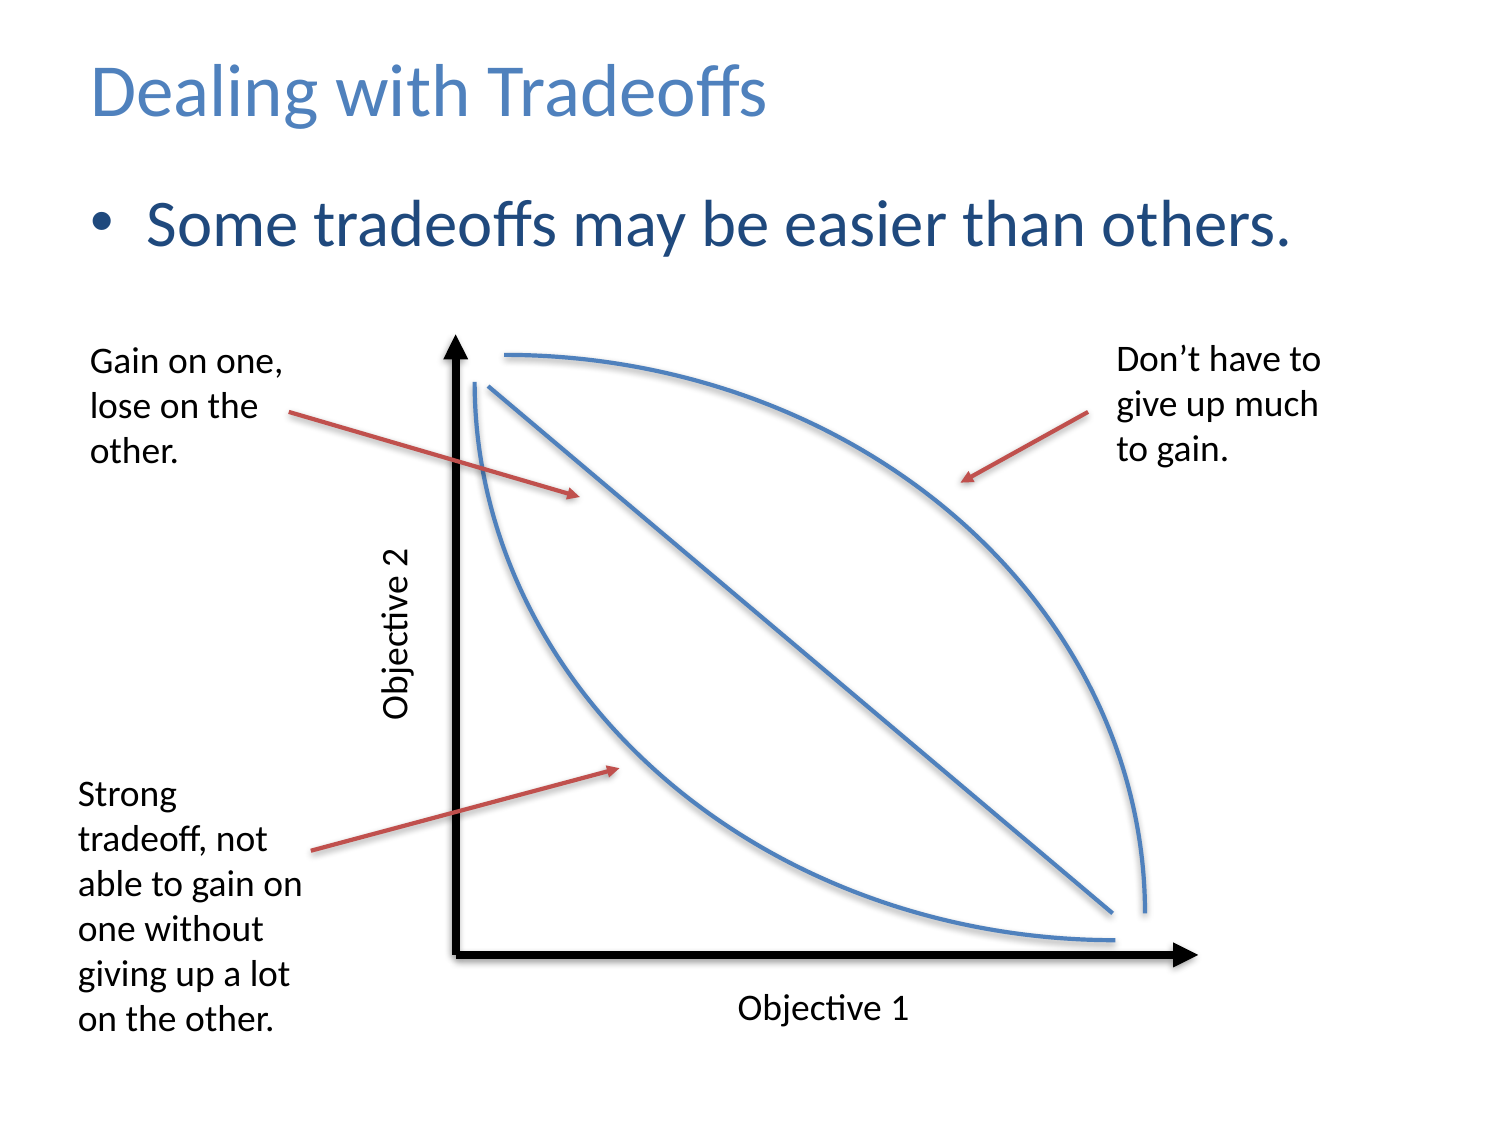

# Dealing with Tradeoffs
Some tradeoffs may be easier than others.
Don’t have to give up much to gain.
Gain on one, lose on the other.

Objective 2
Strong tradeoff, not able to gain on one without giving up a lot on the other.
Objective 1